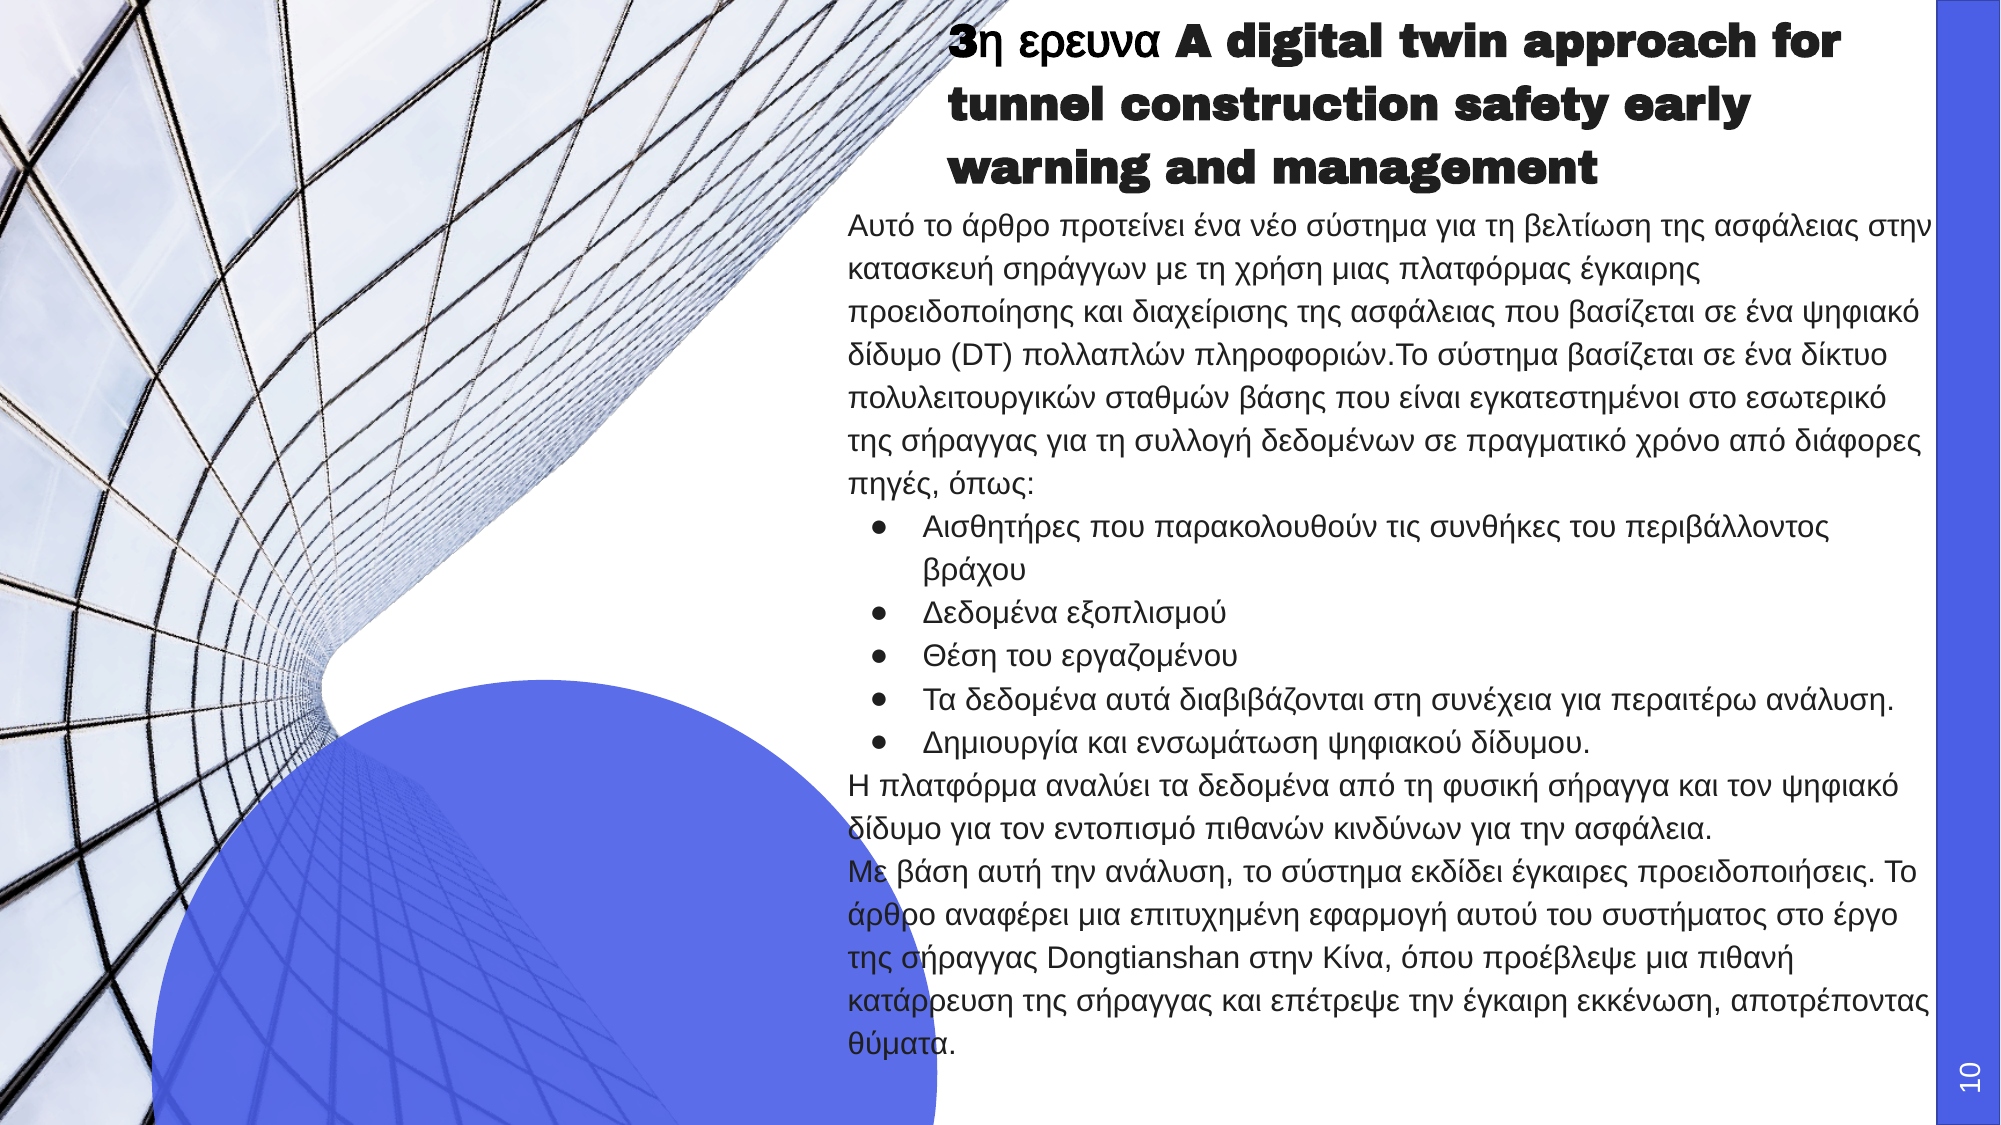

# 3η ερευνα A digital twin approach for tunnel construction safety early warning and management

Αυτό το άρθρο προτείνει ένα νέο σύστημα για τη βελτίωση της ασφάλειας στην κατασκευή σηράγγων με τη χρήση μιας πλατφόρμας έγκαιρης προειδοποίησης και διαχείρισης της ασφάλειας που βασίζεται σε ένα ψηφιακό δίδυμο (DT) πολλαπλών πληροφοριών.Το σύστημα βασίζεται σε ένα δίκτυο πολυλειτουργικών σταθμών βάσης που είναι εγκατεστημένοι στο εσωτερικό της σήραγγας για τη συλλογή δεδομένων σε πραγματικό χρόνο από διάφορες πηγές, όπως:
Αισθητήρες που παρακολουθούν τις συνθήκες του περιβάλλοντος βράχου
Δεδομένα εξοπλισμού
Θέση του εργαζομένου
Τα δεδομένα αυτά διαβιβάζονται στη συνέχεια για περαιτέρω ανάλυση.
Δημιουργία και ενσωμάτωση ψηφιακού δίδυμου.
Η πλατφόρμα αναλύει τα δεδομένα από τη φυσική σήραγγα και τον ψηφιακό δίδυμο για τον εντοπισμό πιθανών κινδύνων για την ασφάλεια.
Με βάση αυτή την ανάλυση, το σύστημα εκδίδει έγκαιρες προειδοποιήσεις. Το άρθρο αναφέρει μια επιτυχημένη εφαρμογή αυτού του συστήματος στο έργο της σήραγγας Dongtianshan στην Κίνα, όπου προέβλεψε μια πιθανή κατάρρευση της σήραγγας και επέτρεψε την έγκαιρη εκκένωση, αποτρέποντας θύματα.

10